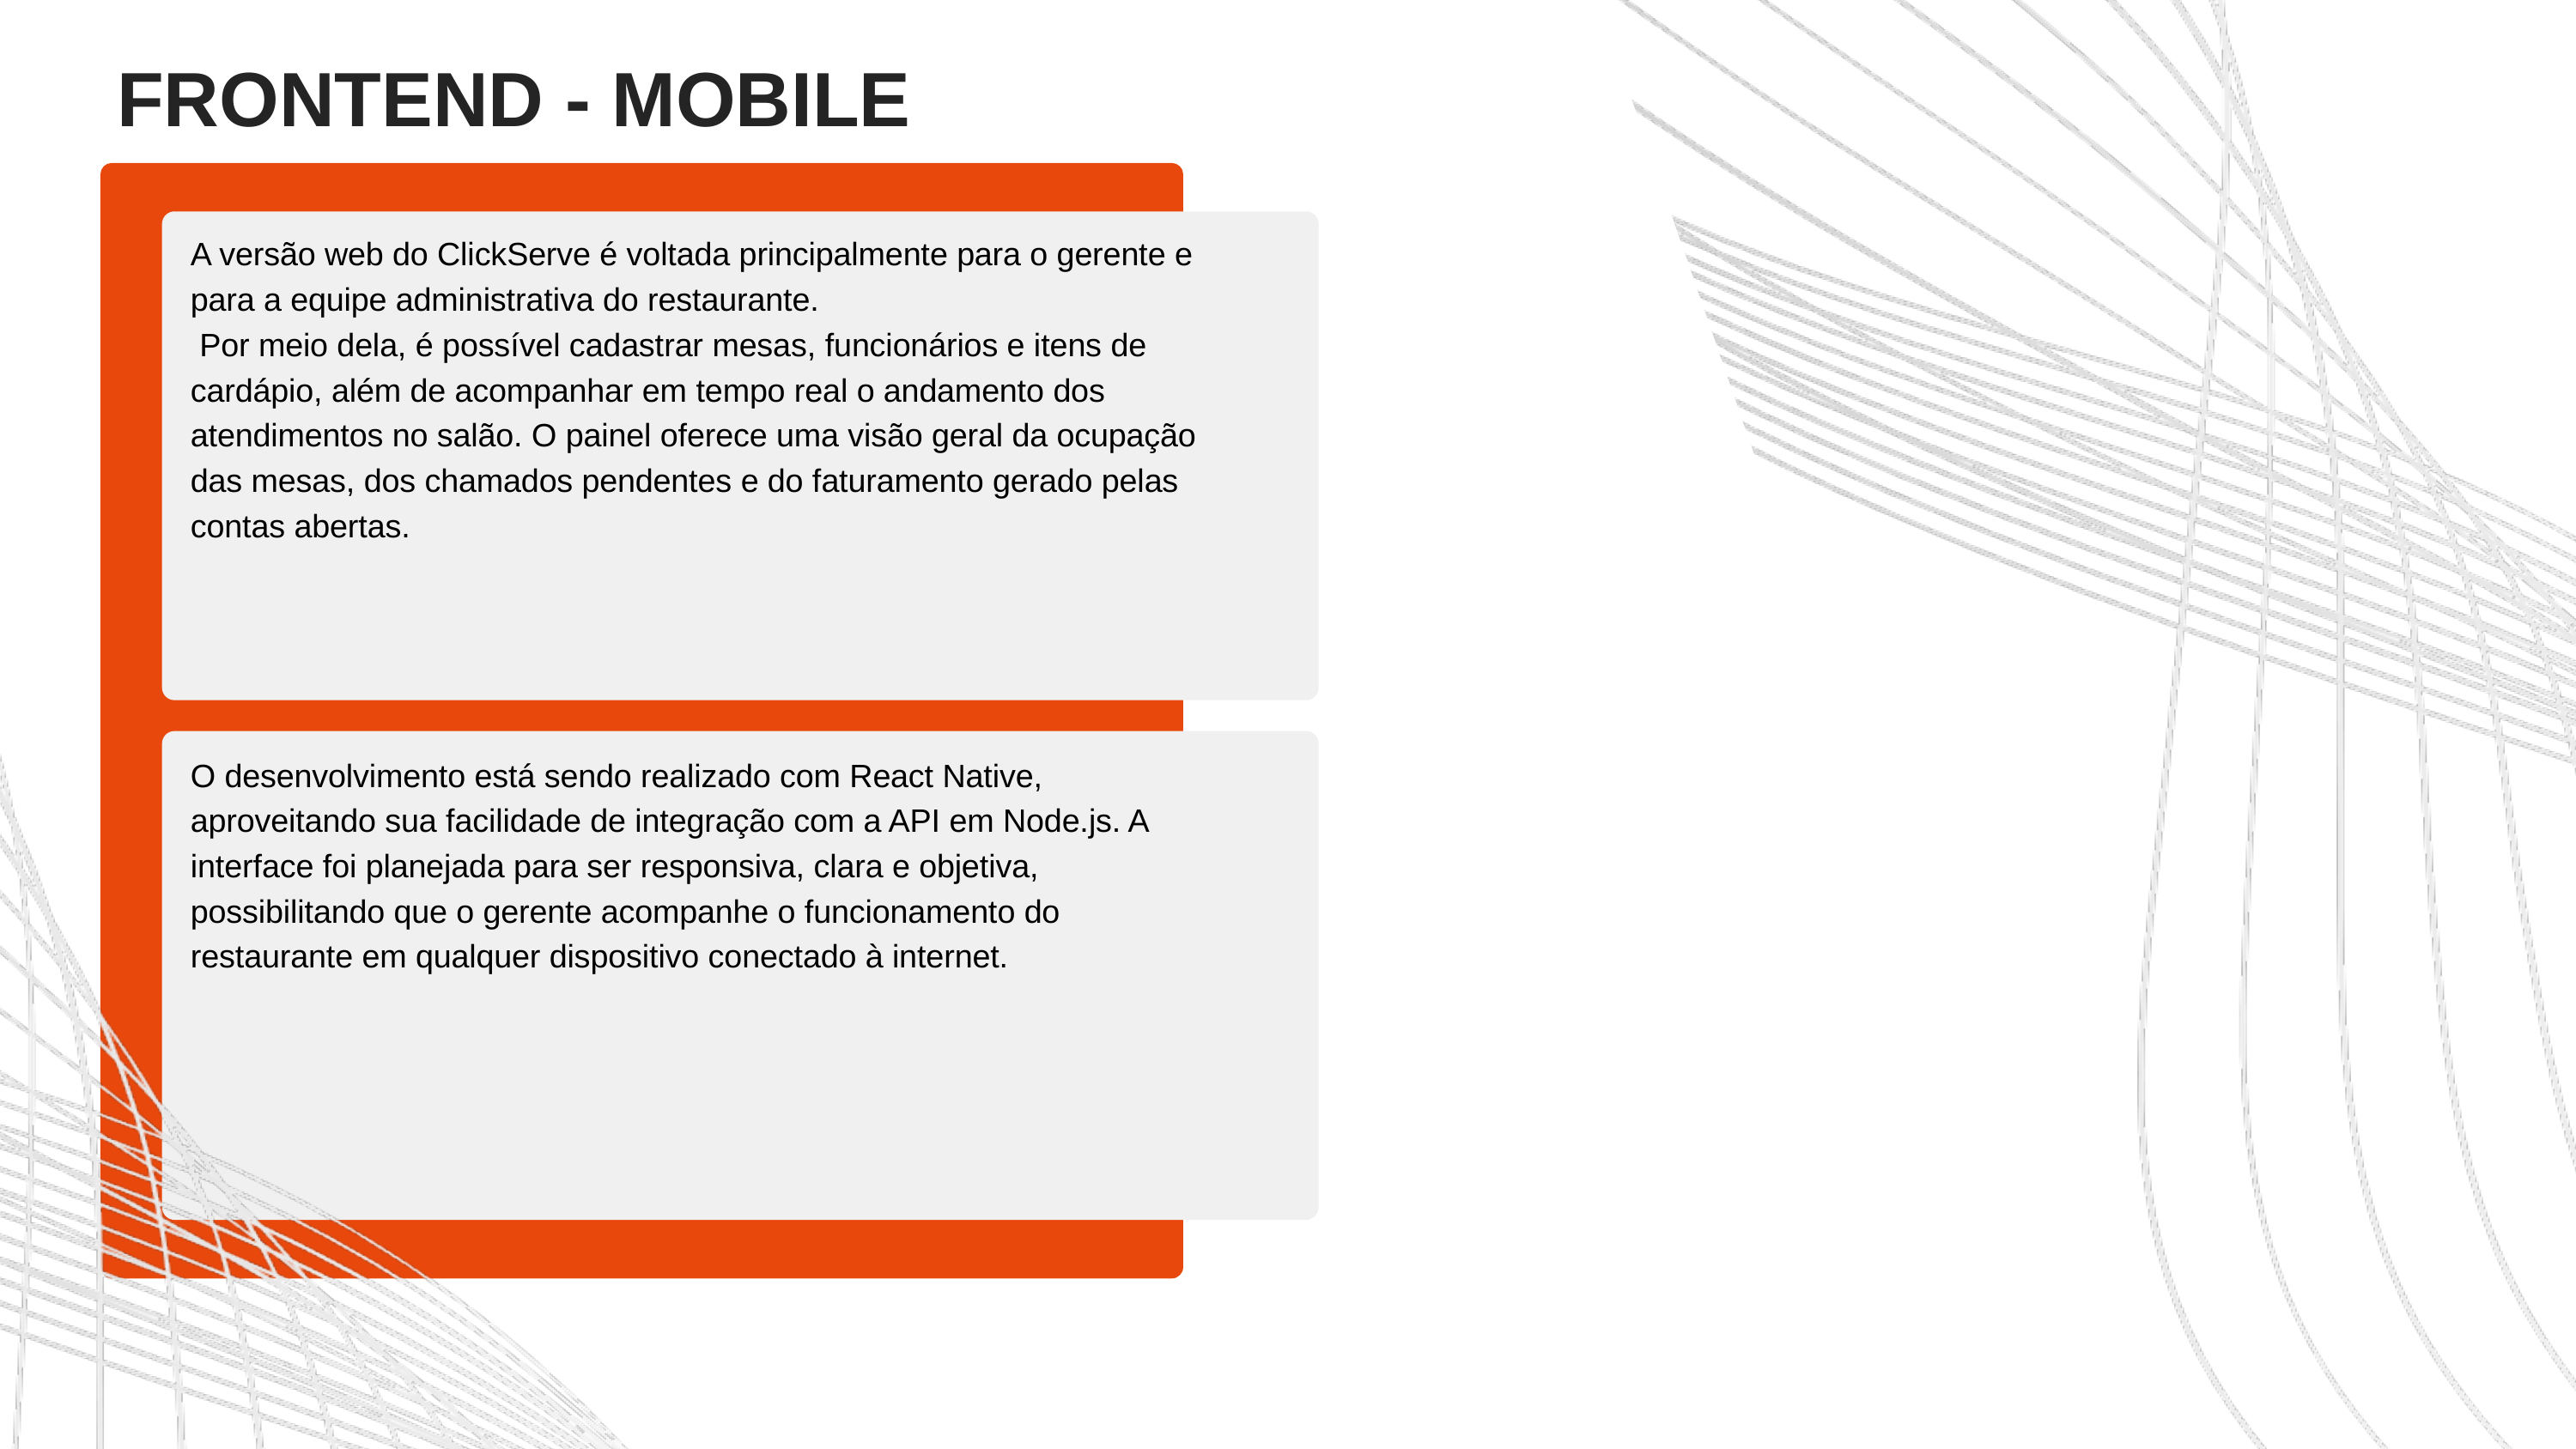

FRONTEND - MOBILE

A versão web do ClickServe é voltada principalmente para o gerente e para a equipe administrativa do restaurante.
 Por meio dela, é possível cadastrar mesas, funcionários e itens de cardápio, além de acompanhar em tempo real o andamento dos atendimentos no salão. O painel oferece uma visão geral da ocupação das mesas, dos chamados pendentes e do faturamento gerado pelas contas abertas.

O desenvolvimento está sendo realizado com React Native, aproveitando sua facilidade de integração com a API em Node.js. A interface foi planejada para ser responsiva, clara e objetiva, possibilitando que o gerente acompanhe o funcionamento do restaurante em qualquer dispositivo conectado à internet.